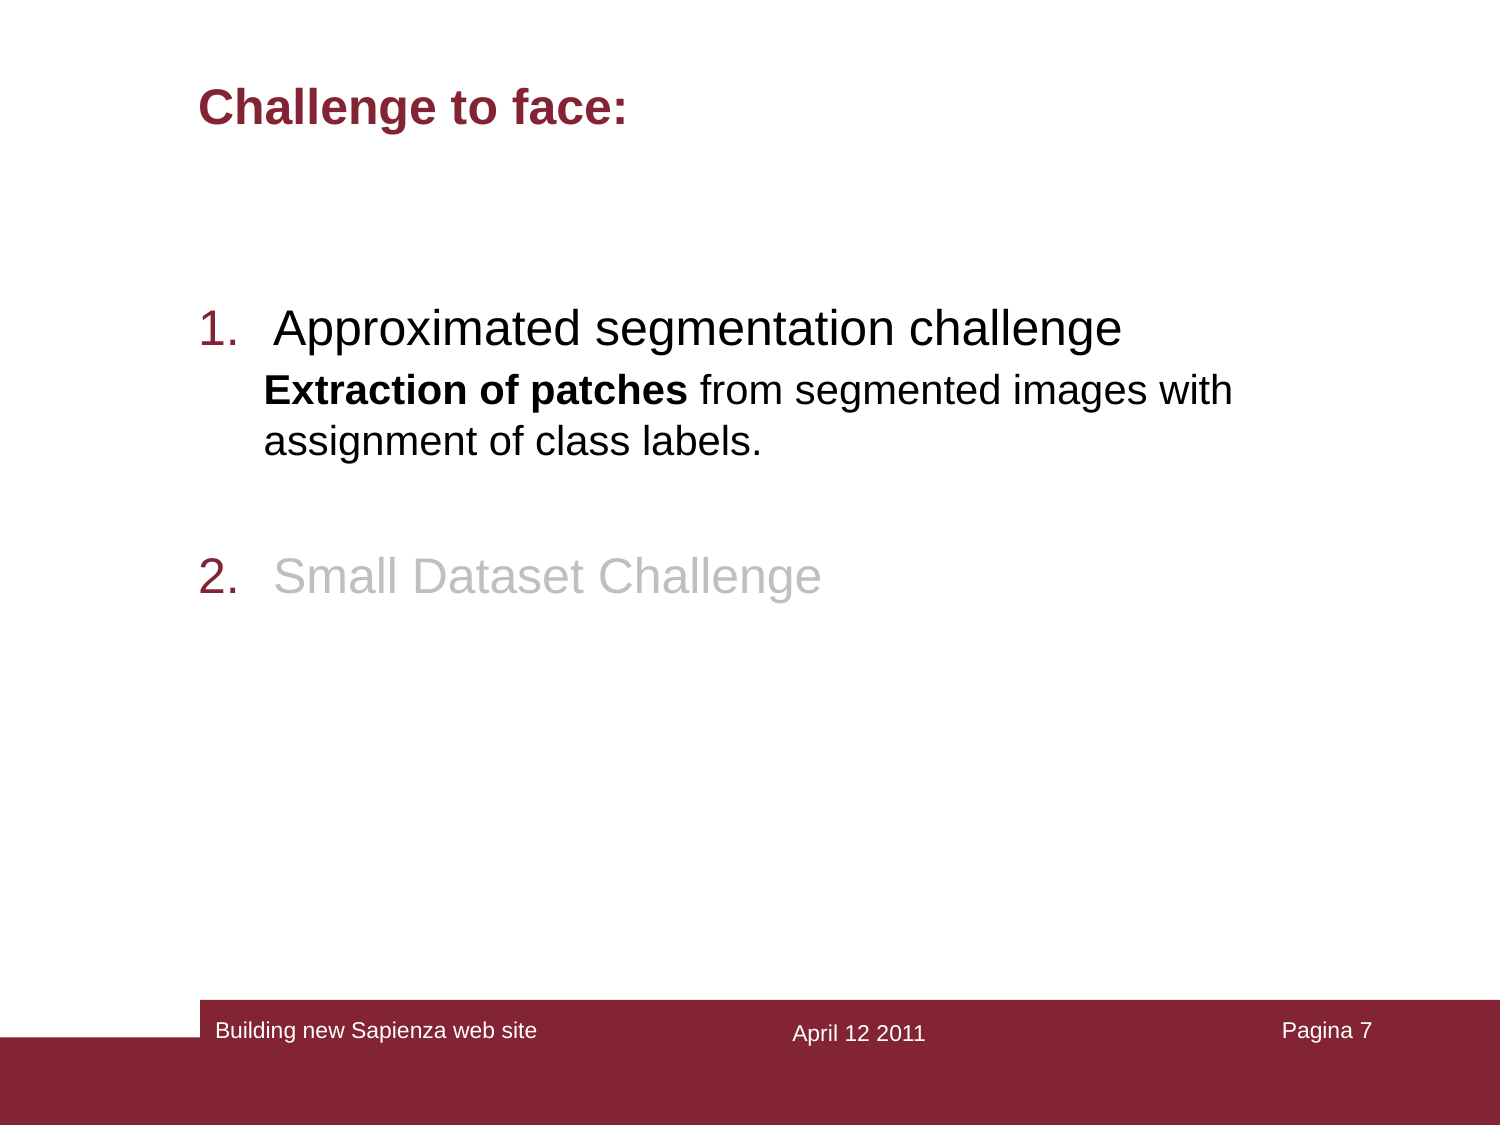

# Challenge to face:
Approximated segmentation challenge
Extraction of patches from segmented images with assignment of class labels.

Small Dataset Challenge
Building new Sapienza web site
Pagina 7
April 12 2011